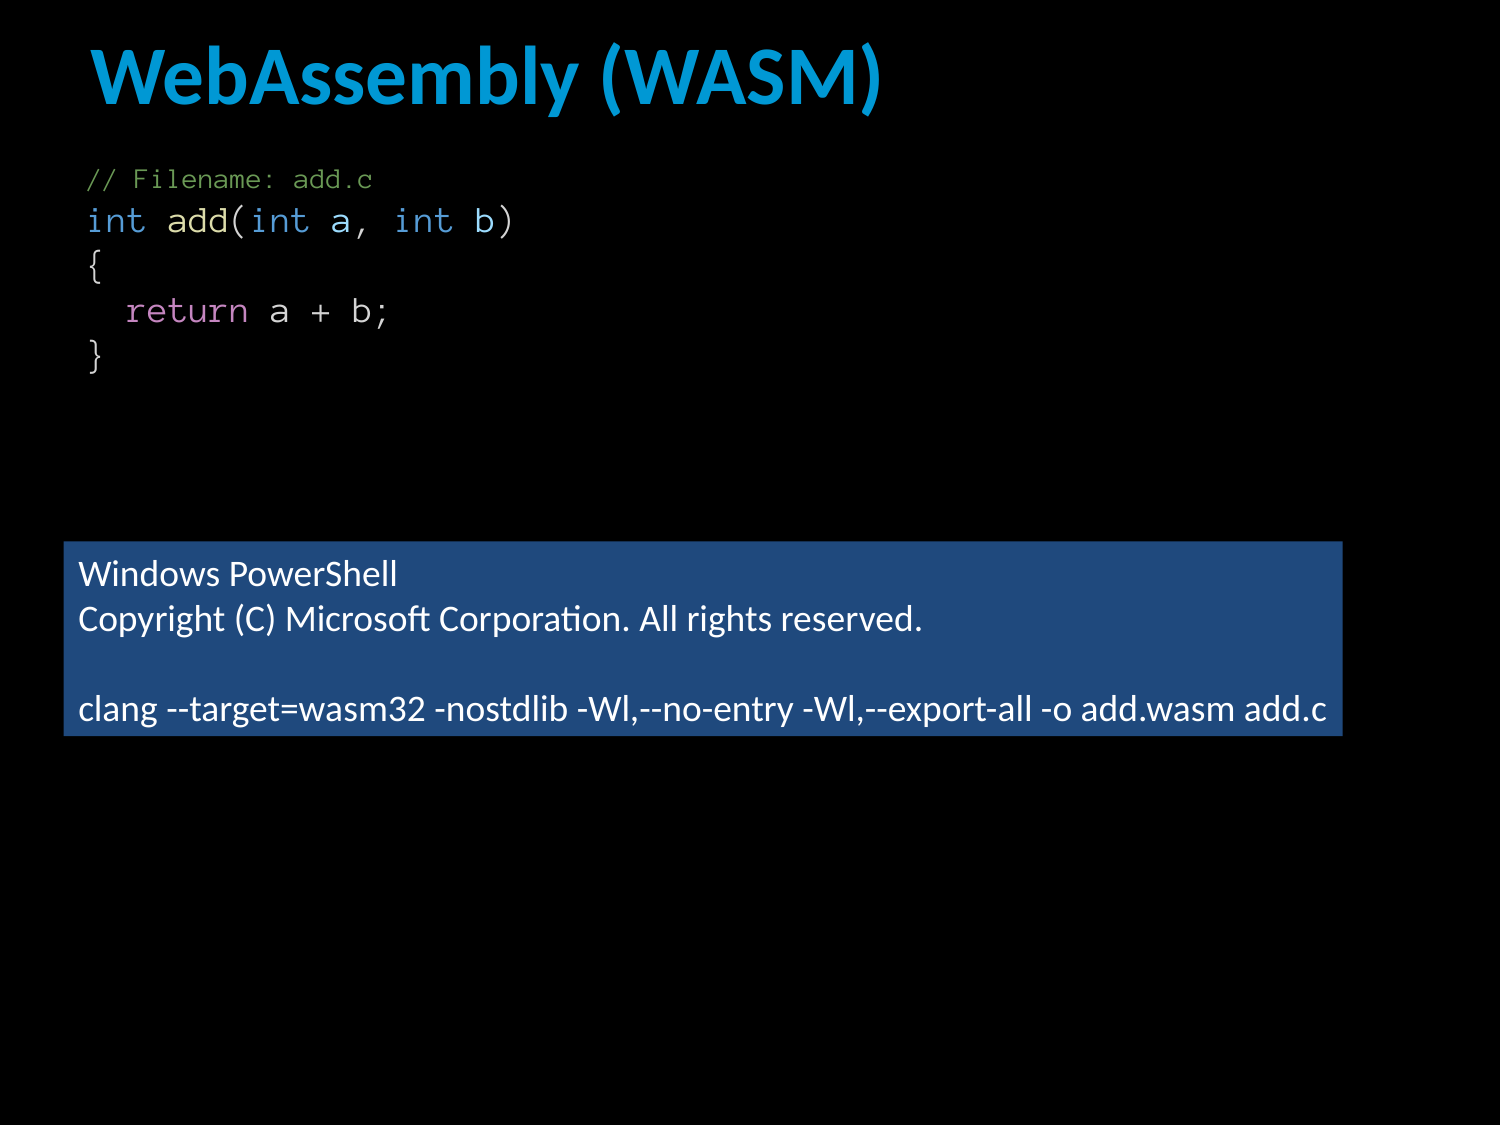

# WebAssembly (WASM)

// Filename: add.c
int add(int a, int b)
{
  return a + b;
}

Windows PowerShell
Copyright (C) Microsoft Corporation. All rights reserved.

clang --target=wasm32 -nostdlib -Wl,--no-entry -Wl,--export-all -o add.wasm add.c